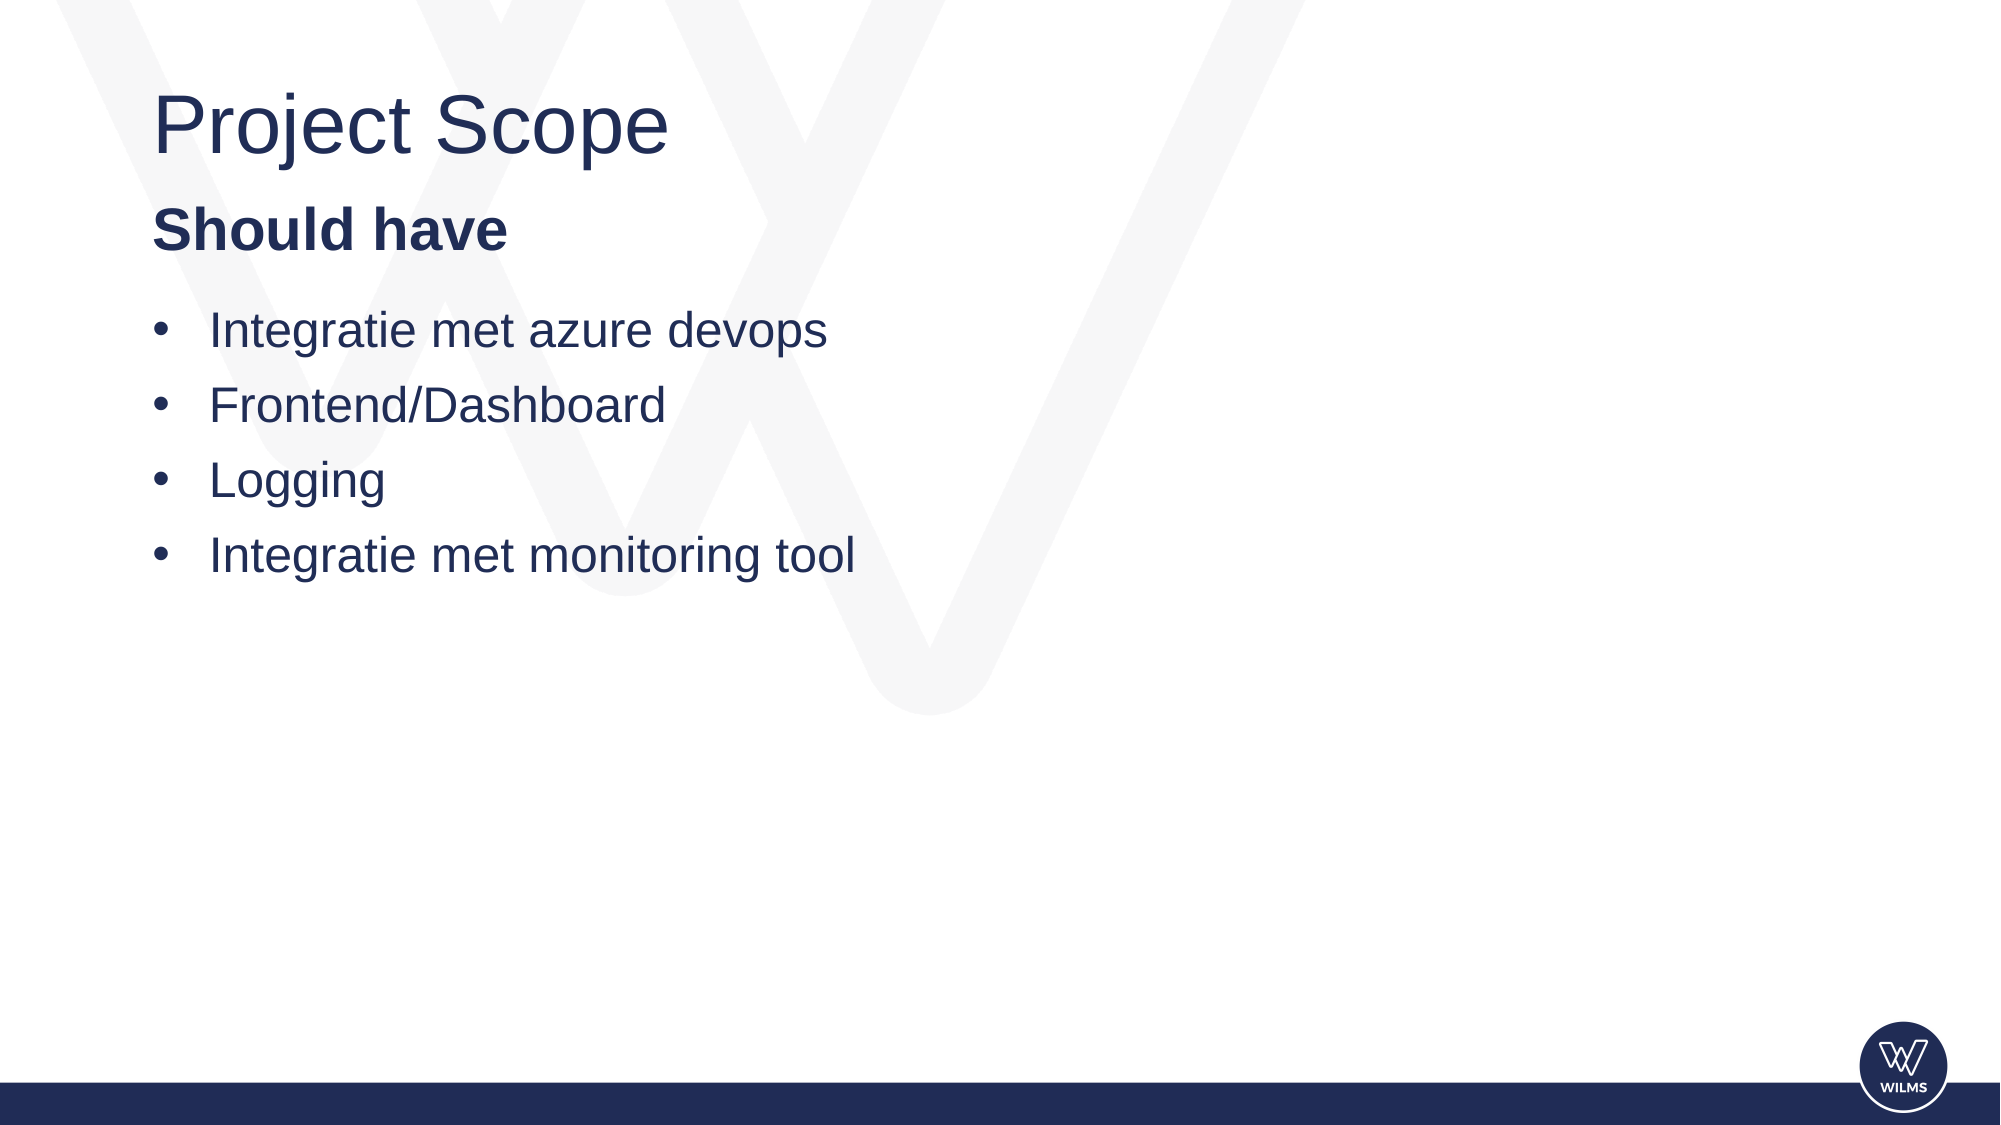

# Project Scope
Should have
Integratie met azure devops
Frontend/Dashboard
Logging
Integratie met monitoring tool